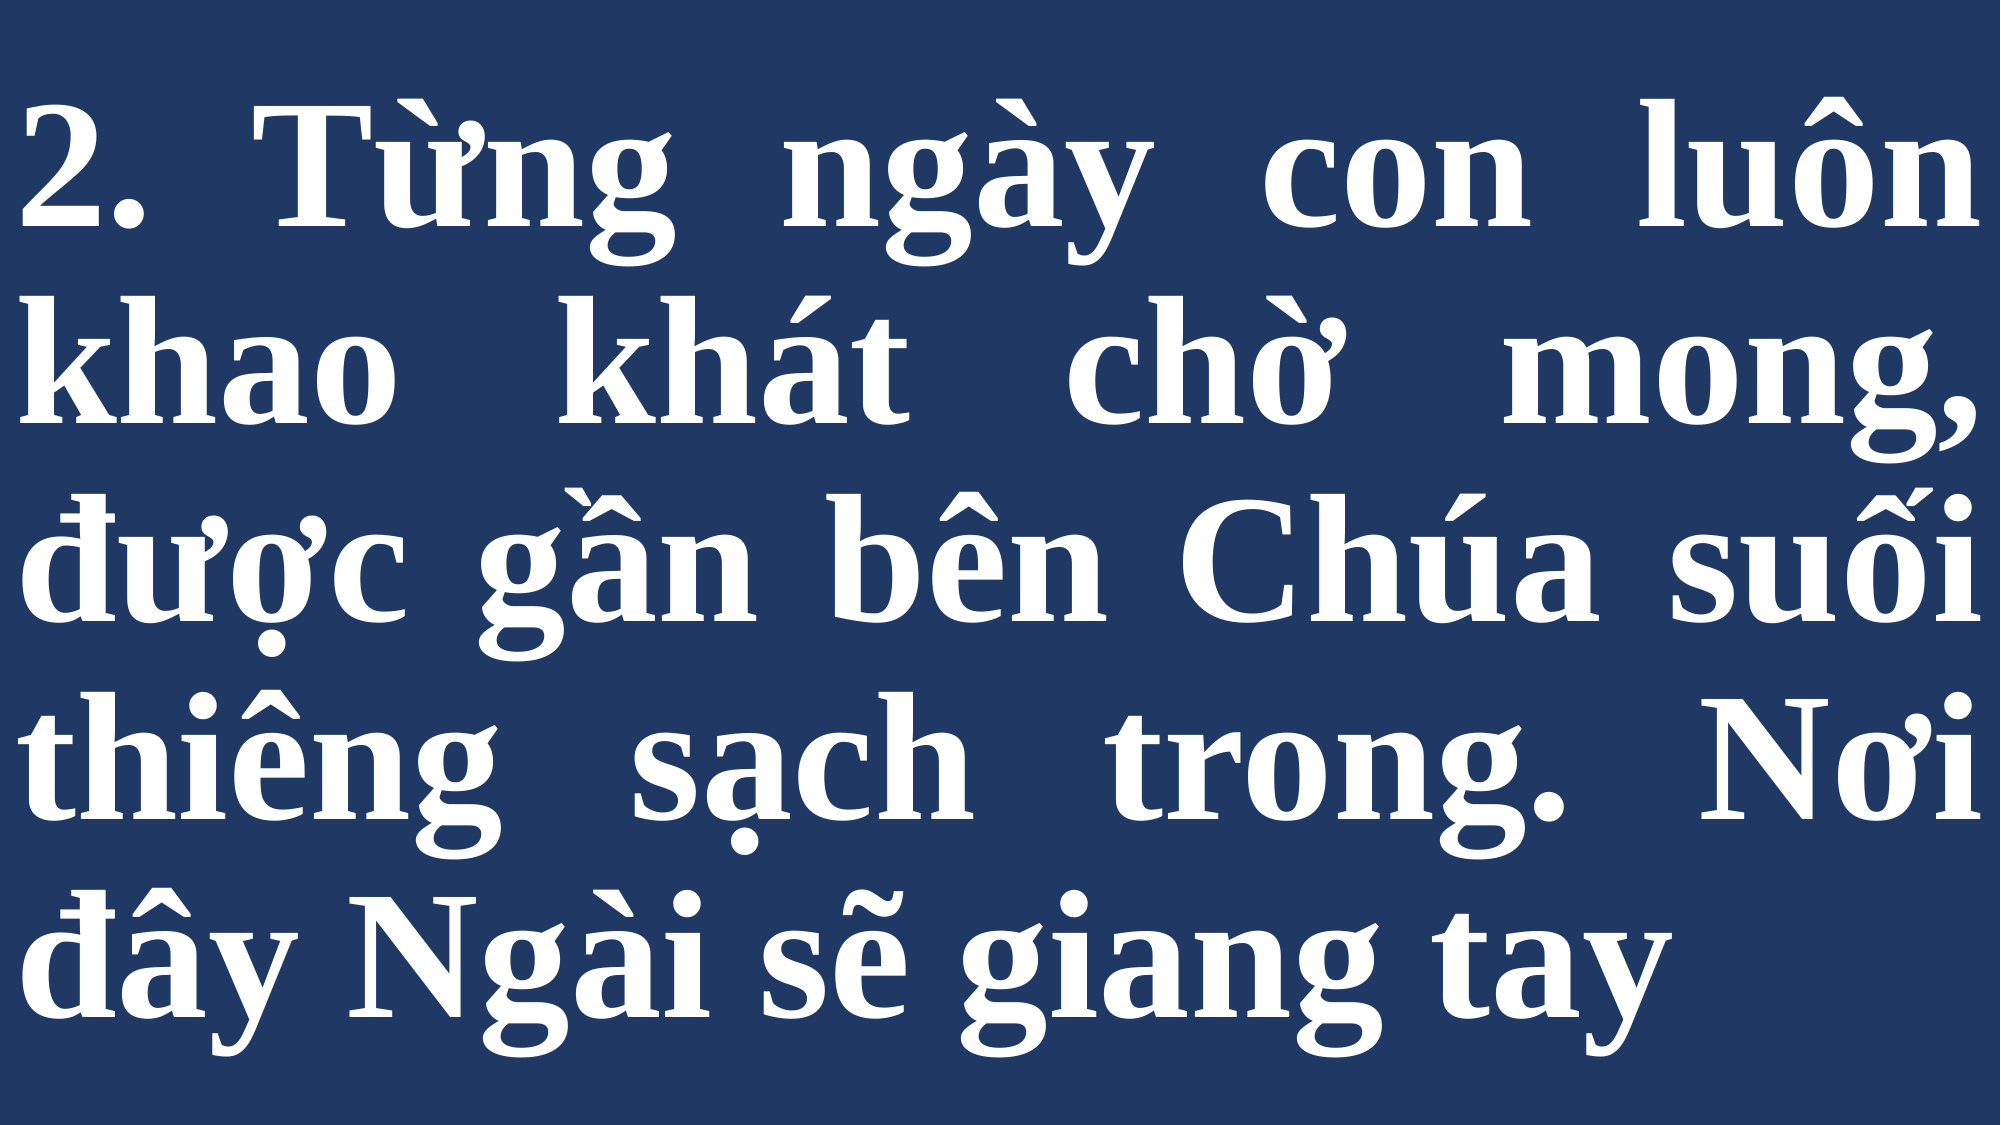

# 2. Từng ngày con luôn khao khát chờ mong, được gần bên Chúa suối thiêng sạch trong. Nơi đây Ngài sẽ giang tay